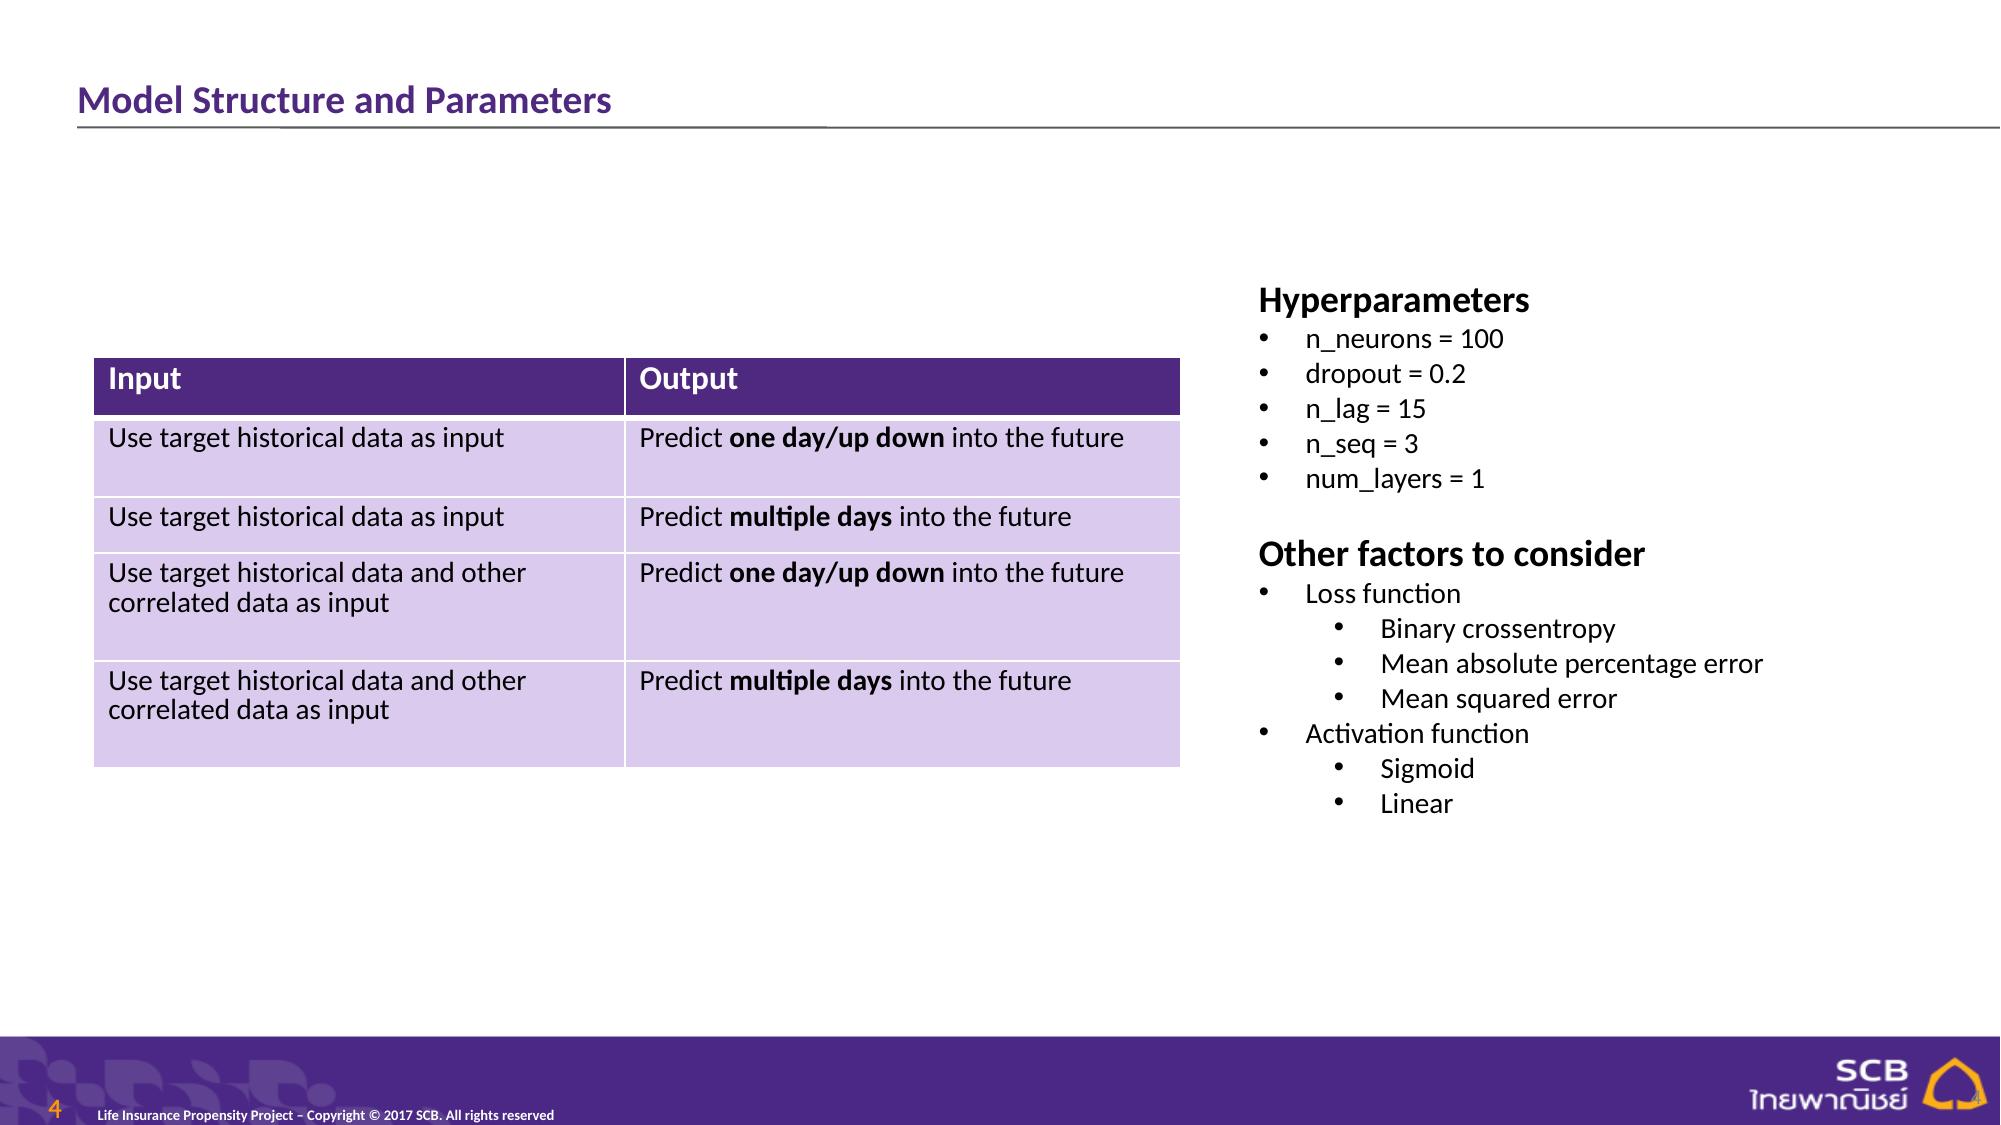

# Model Structure and Parameters
Hyperparameters
n_neurons = 100
dropout = 0.2
n_lag = 15
n_seq = 3
num_layers = 1

Other factors to consider
Loss function
Binary crossentropy
Mean absolute percentage error
Mean squared error
Activation function
Sigmoid
Linear

| Input | Output |
| --- | --- |
| Use target historical data as input | Predict one day/up down into the future |
| Use target historical data as input | Predict multiple days into the future |
| Use target historical data and other correlated data as input | Predict one day/up down into the future |
| Use target historical data and other correlated data as input | Predict multiple days into the future |